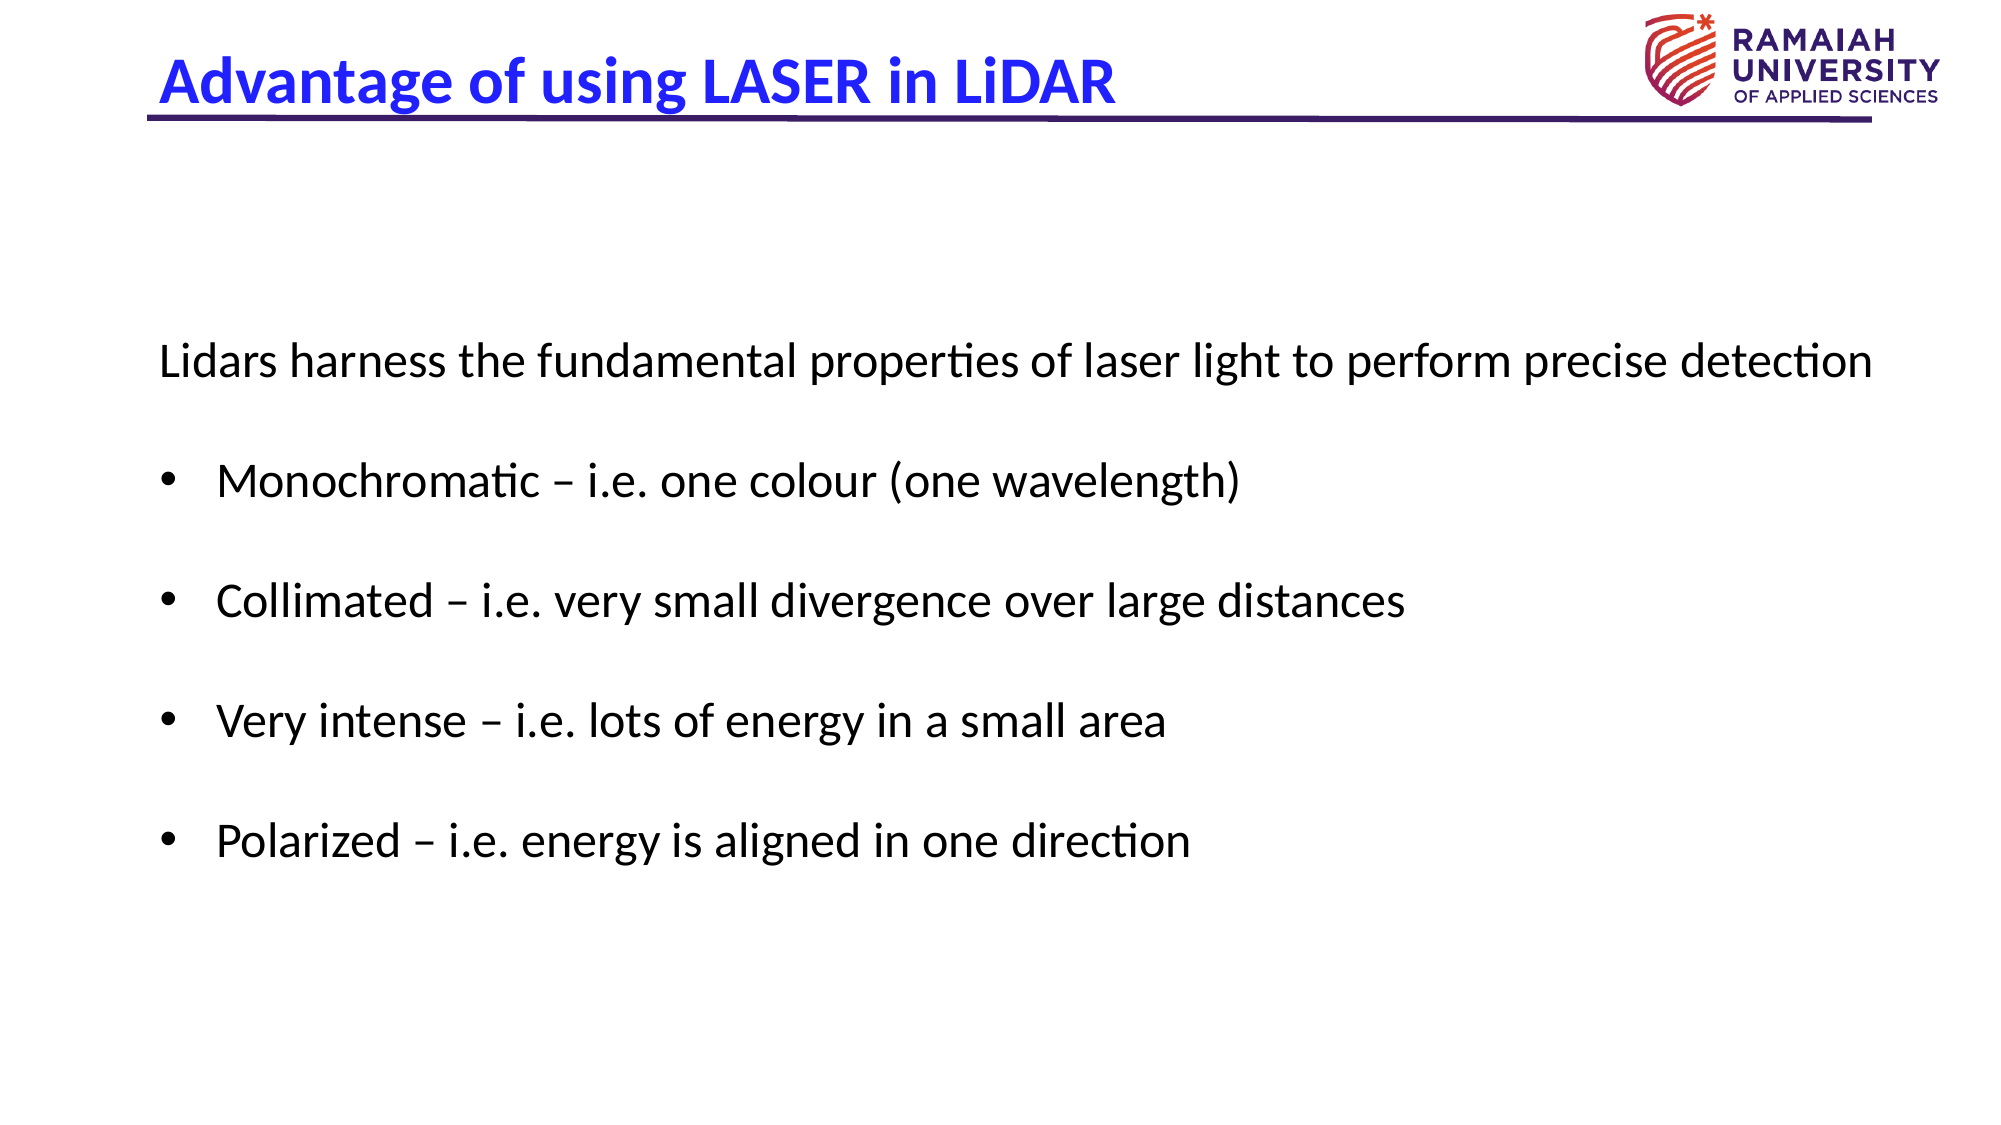

Advantage of using LASER in LiDAR
Lidars harness the fundamental properties of laser light to perform precise detection
Monochromatic – i.e. one colour (one wavelength)
Collimated – i.e. very small divergence over large distances
Very intense – i.e. lots of energy in a small area
Polarized – i.e. energy is aligned in one direction